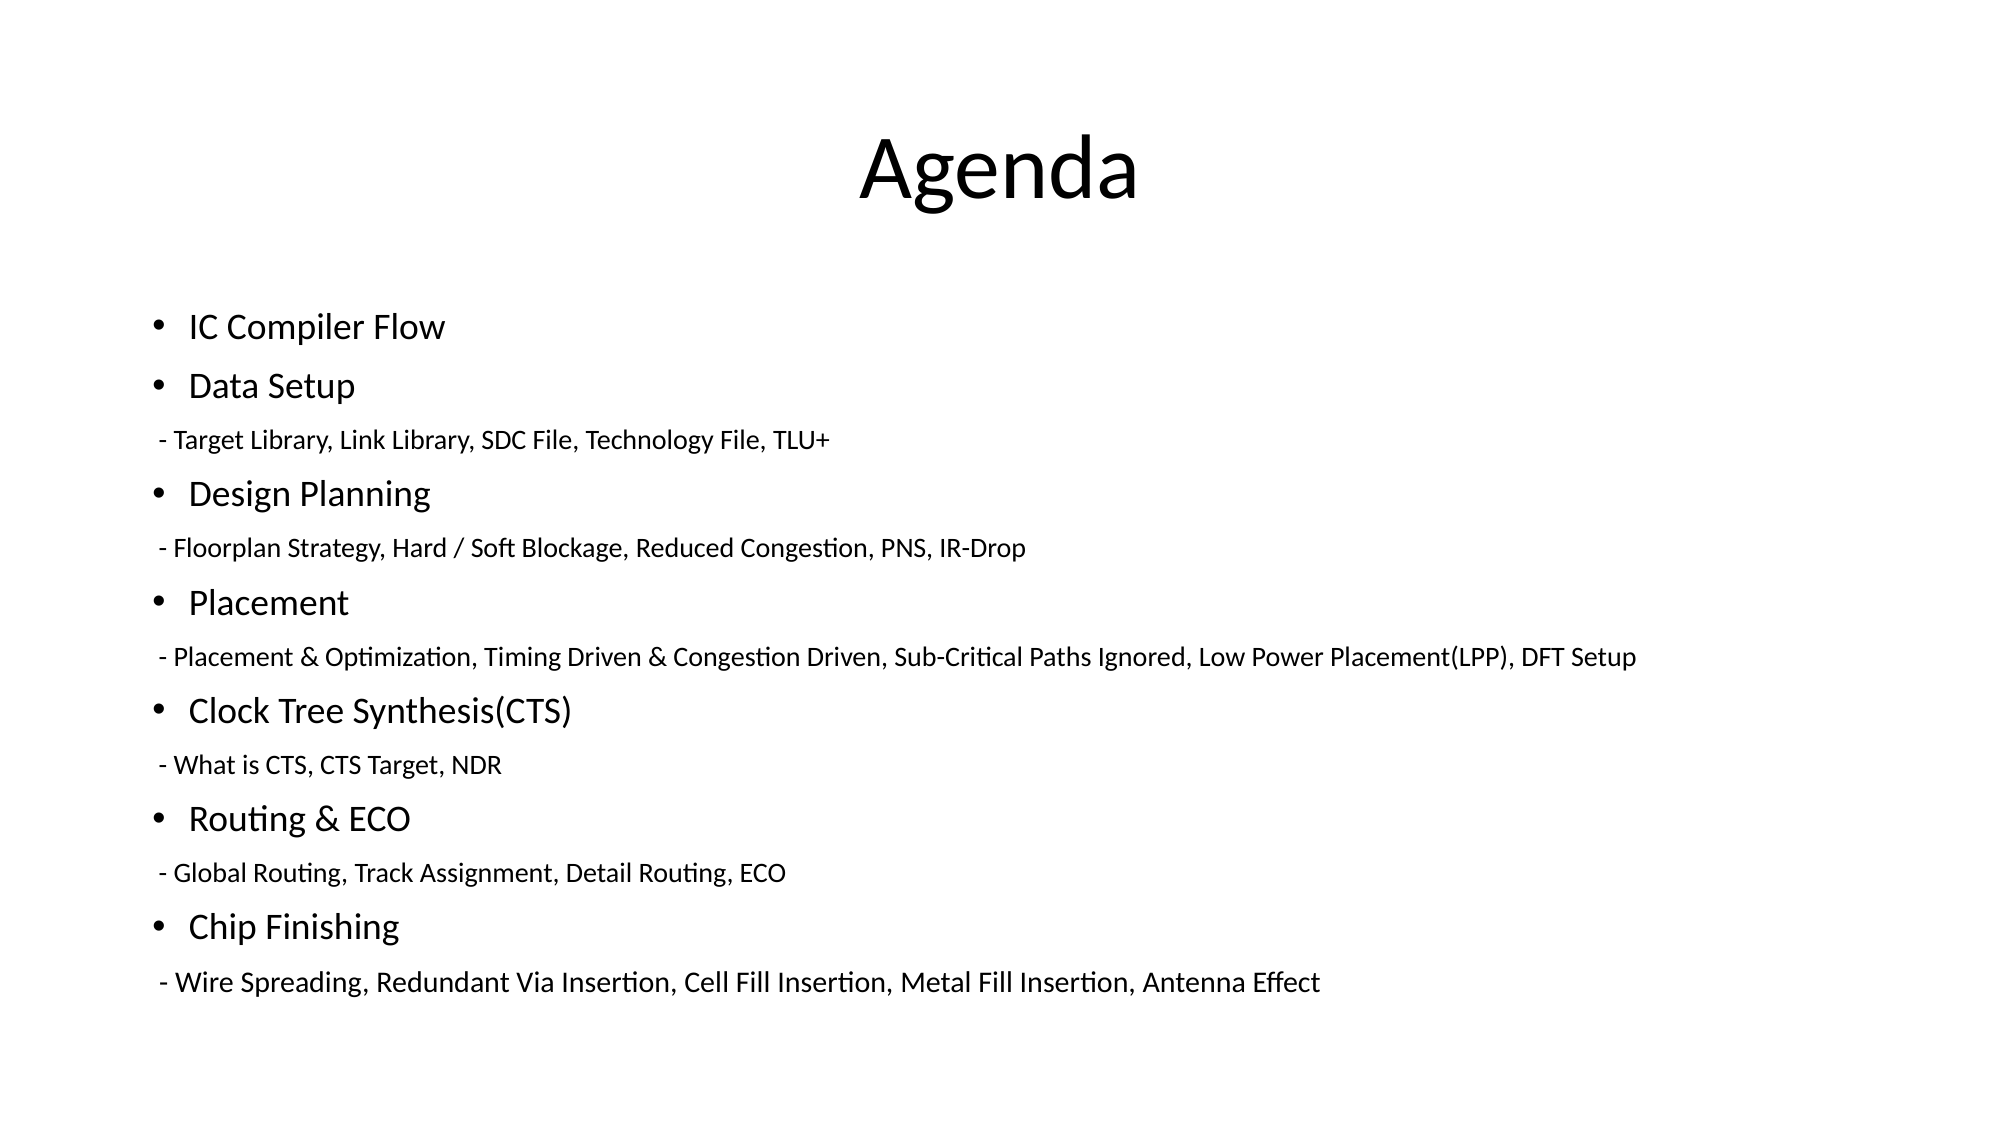

# Agenda
IC Compiler Flow
Data Setup
 - Target Library, Link Library, SDC File, Technology File, TLU+
Design Planning
 - Floorplan Strategy, Hard / Soft Blockage, Reduced Congestion, PNS, IR-Drop
Placement
 - Placement & Optimization, Timing Driven & Congestion Driven, Sub-Critical Paths Ignored, Low Power Placement(LPP), DFT Setup
Clock Tree Synthesis(CTS)
 - What is CTS, CTS Target, NDR
Routing & ECO
 - Global Routing, Track Assignment, Detail Routing, ECO
Chip Finishing
 - Wire Spreading, Redundant Via Insertion, Cell Fill Insertion, Metal Fill Insertion, Antenna Effect